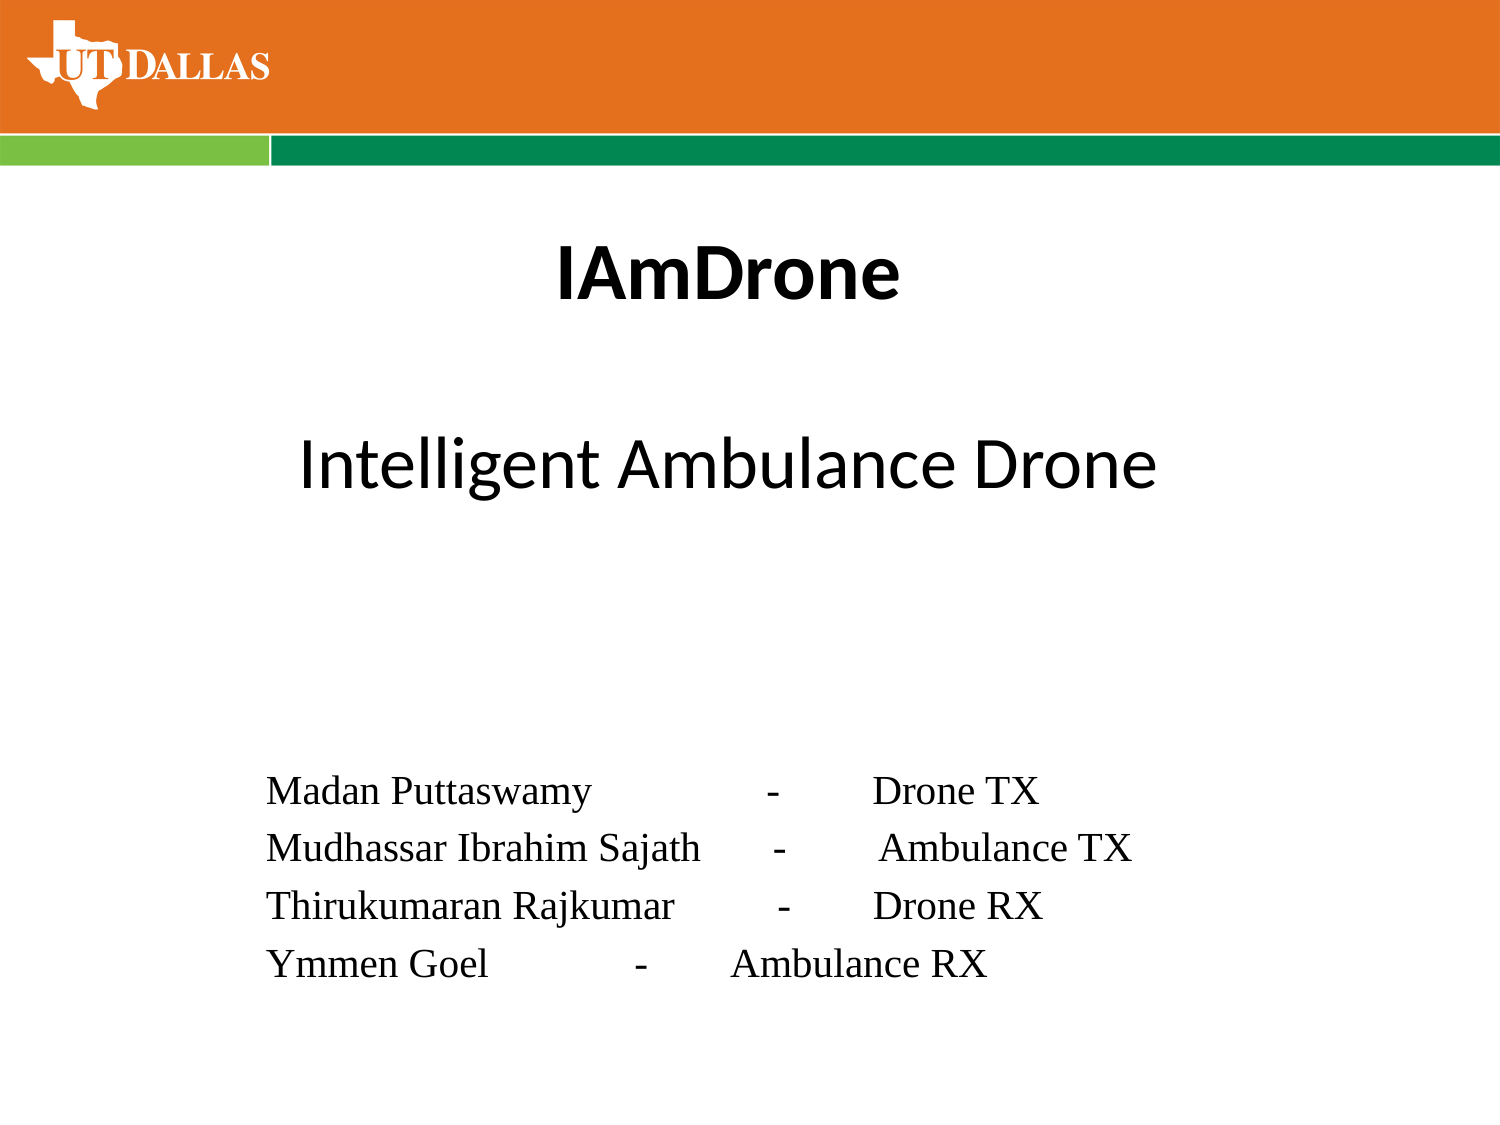

# IAmDrone Intelligent Ambulance Drone
Madan Puttaswamy                 -         Drone TX
Mudhassar Ibrahim Sajath       - 	  Ambulance TX
Thirukumaran Rajkumar          -        Drone RX
Ymmen Goel 			       -        Ambulance RX